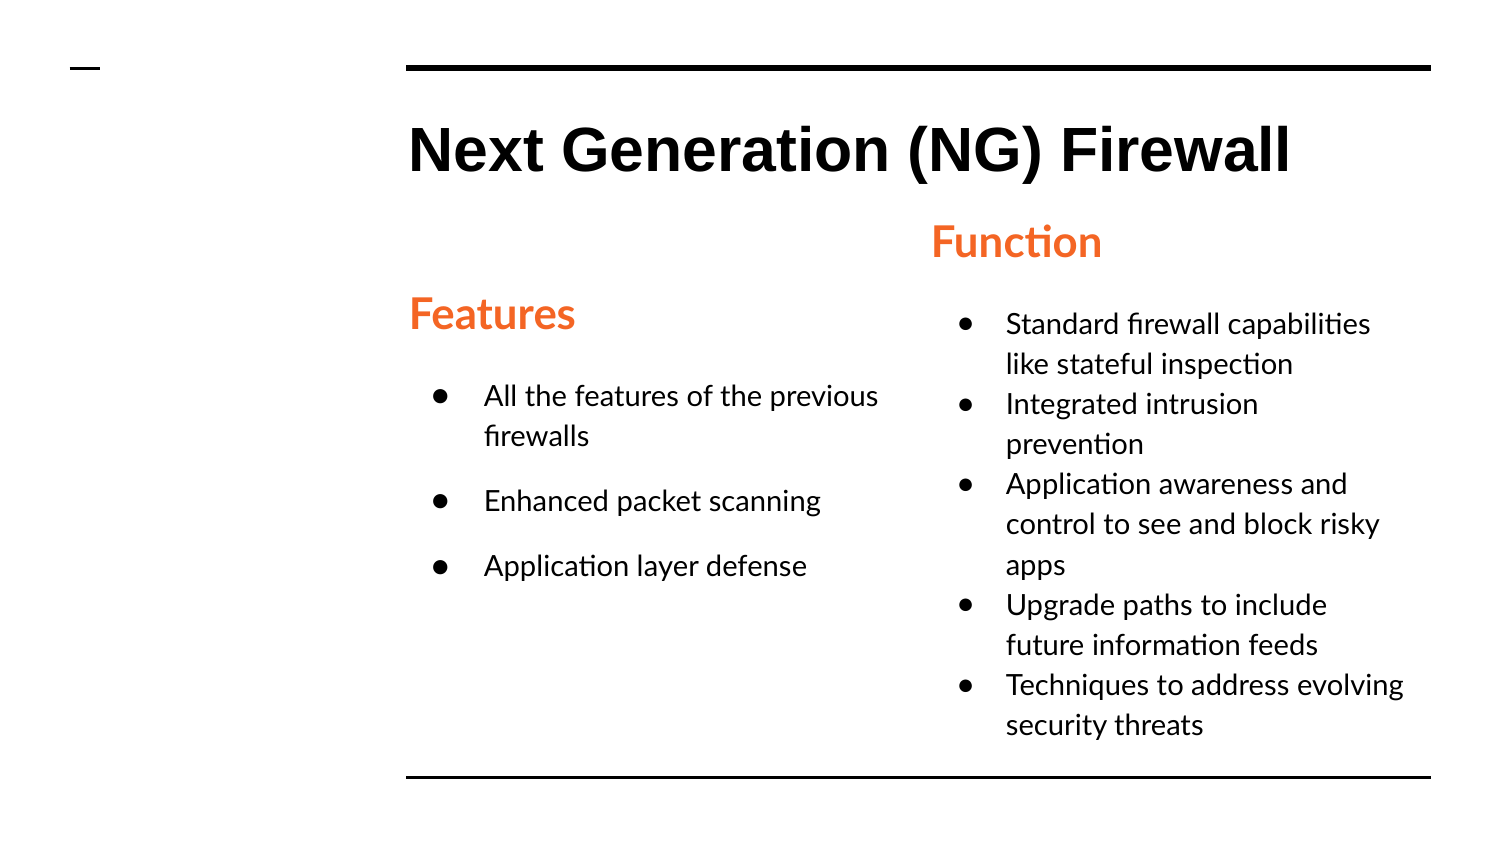

# Next Generation (NG) Firewall
Function
Standard firewall capabilities like stateful inspection
Integrated intrusion prevention
Application awareness and control to see and block risky apps
Upgrade paths to include future information feeds
Techniques to address evolving security threats
Features
All the features of the previous firewalls
Enhanced packet scanning
Application layer defense